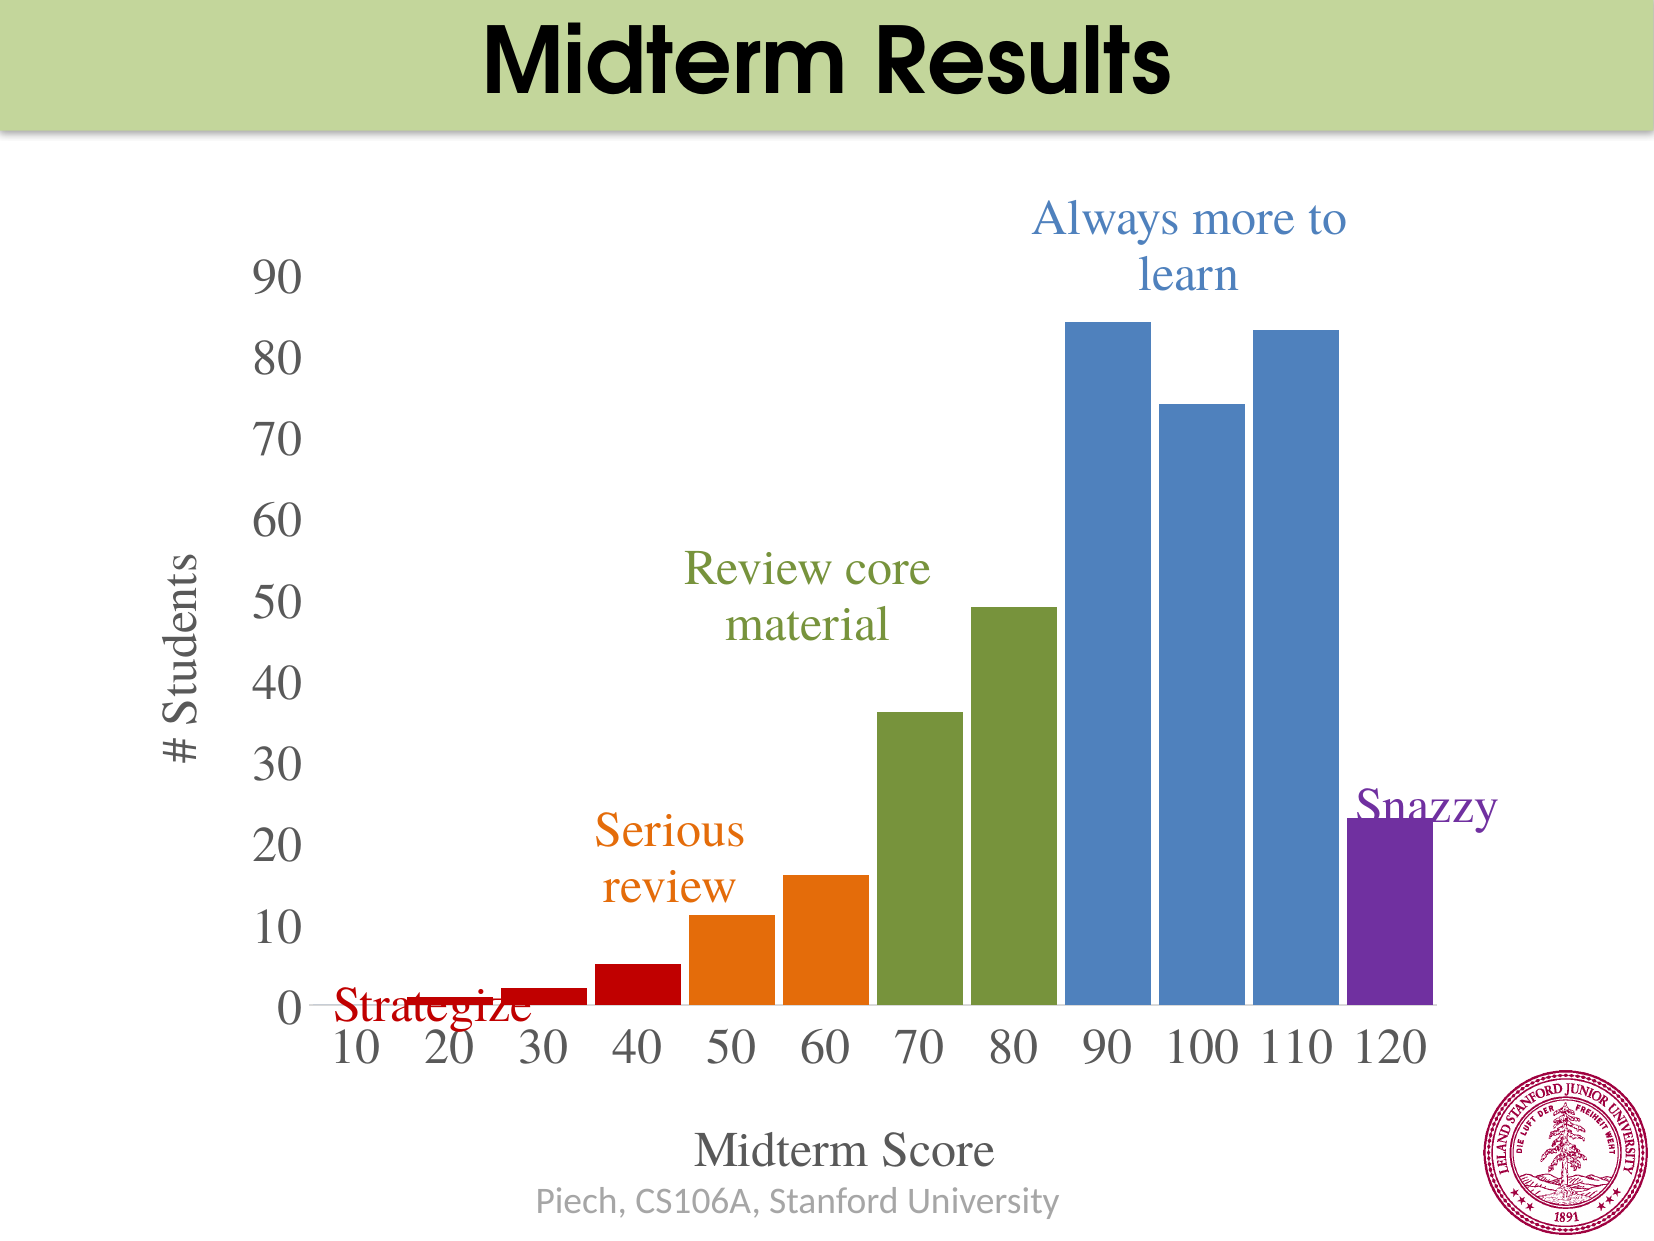

Midterm Results
Always more to learn

### Chart

| Category |  |
|---|---|
| 10 | 0.0 |
| 20 | 1.0 |
| 30 | 2.0 |
| 40 | 5.0 |
| 50 | 11.0 |
| 60 | 16.0 |
| 70 | 36.0 |
| 80 | 49.0 |
| 90 | 84.0 |
| 100 | 74.0 |
| 110 | 83.0 |
| 120 | 23.0 |
Review core material
Snazzy
Serious review
Strategize